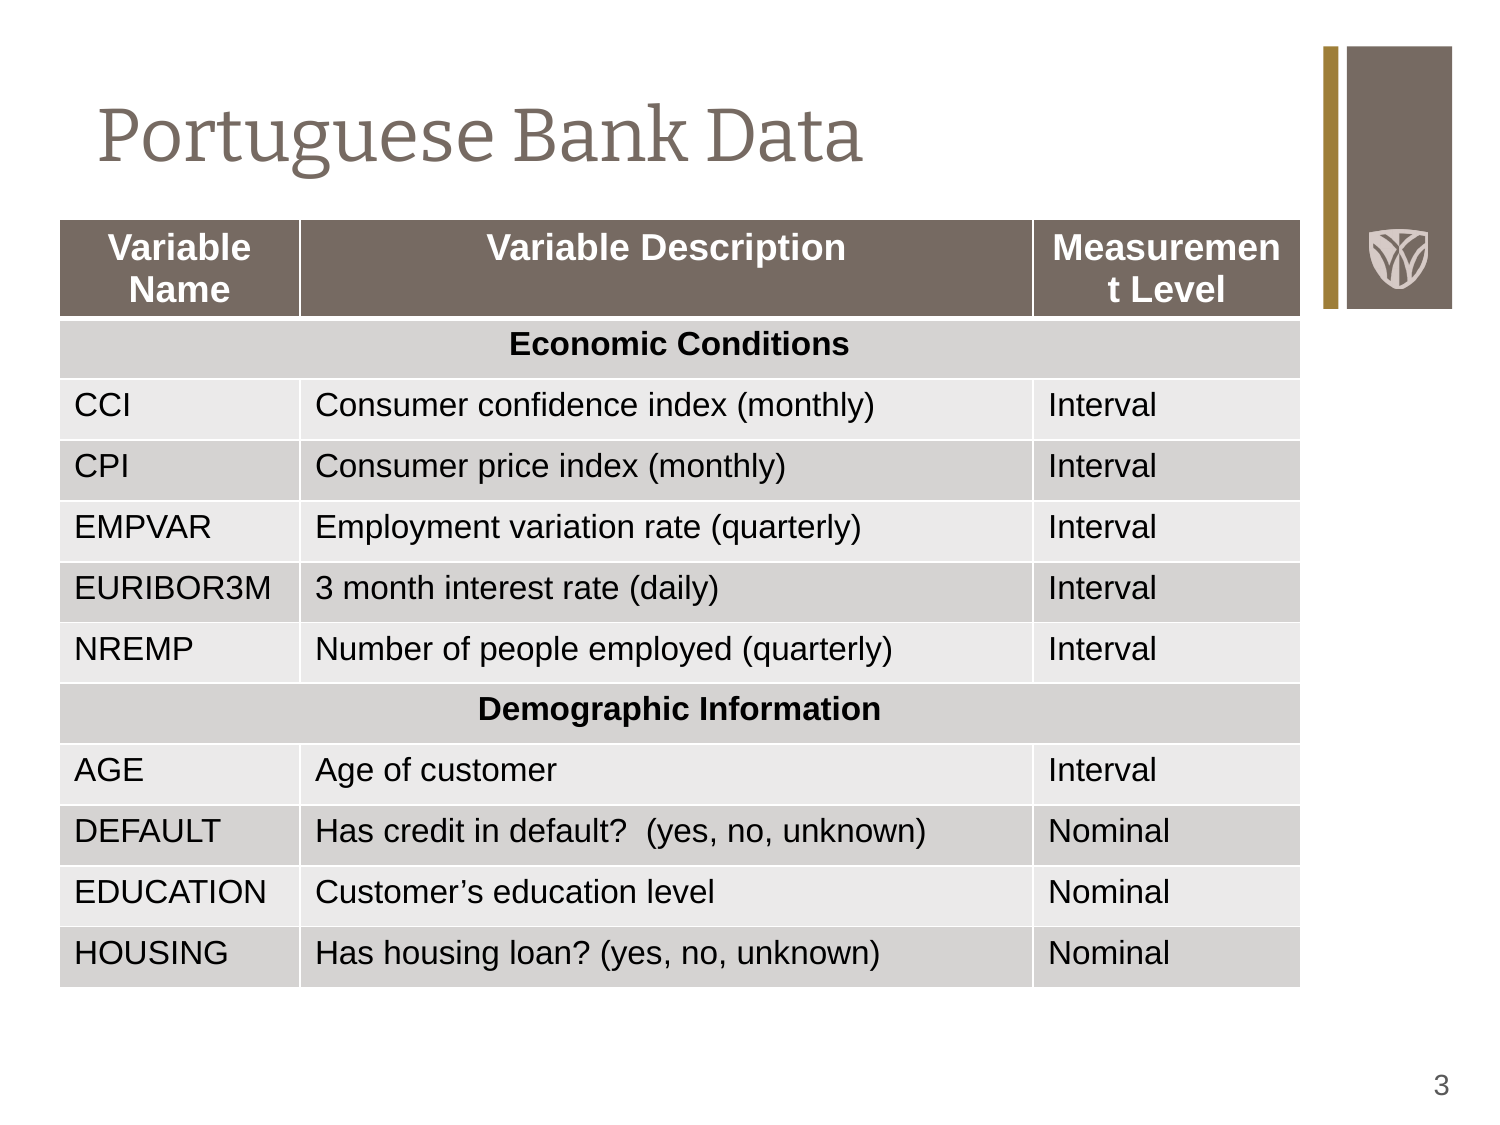

# Portuguese Bank Data
| Variable Name | Variable Description | Measurement Level |
| --- | --- | --- |
| Economic Conditions |  |  |
| CCI | Consumer confidence index (monthly) | Interval |
| CPI | Consumer price index (monthly) | Interval |
| EMPVAR | Employment variation rate (quarterly) | Interval |
| EURIBOR3M | 3 month interest rate (daily) | Interval |
| NREMP | Number of people employed (quarterly) | Interval |
| Demographic Information |  |  |
| AGE | Age of customer | Interval |
| DEFAULT | Has credit in default? (yes, no, unknown) | Nominal |
| EDUCATION | Customer’s education level | Nominal |
| HOUSING | Has housing loan? (yes, no, unknown) | Nominal |
3